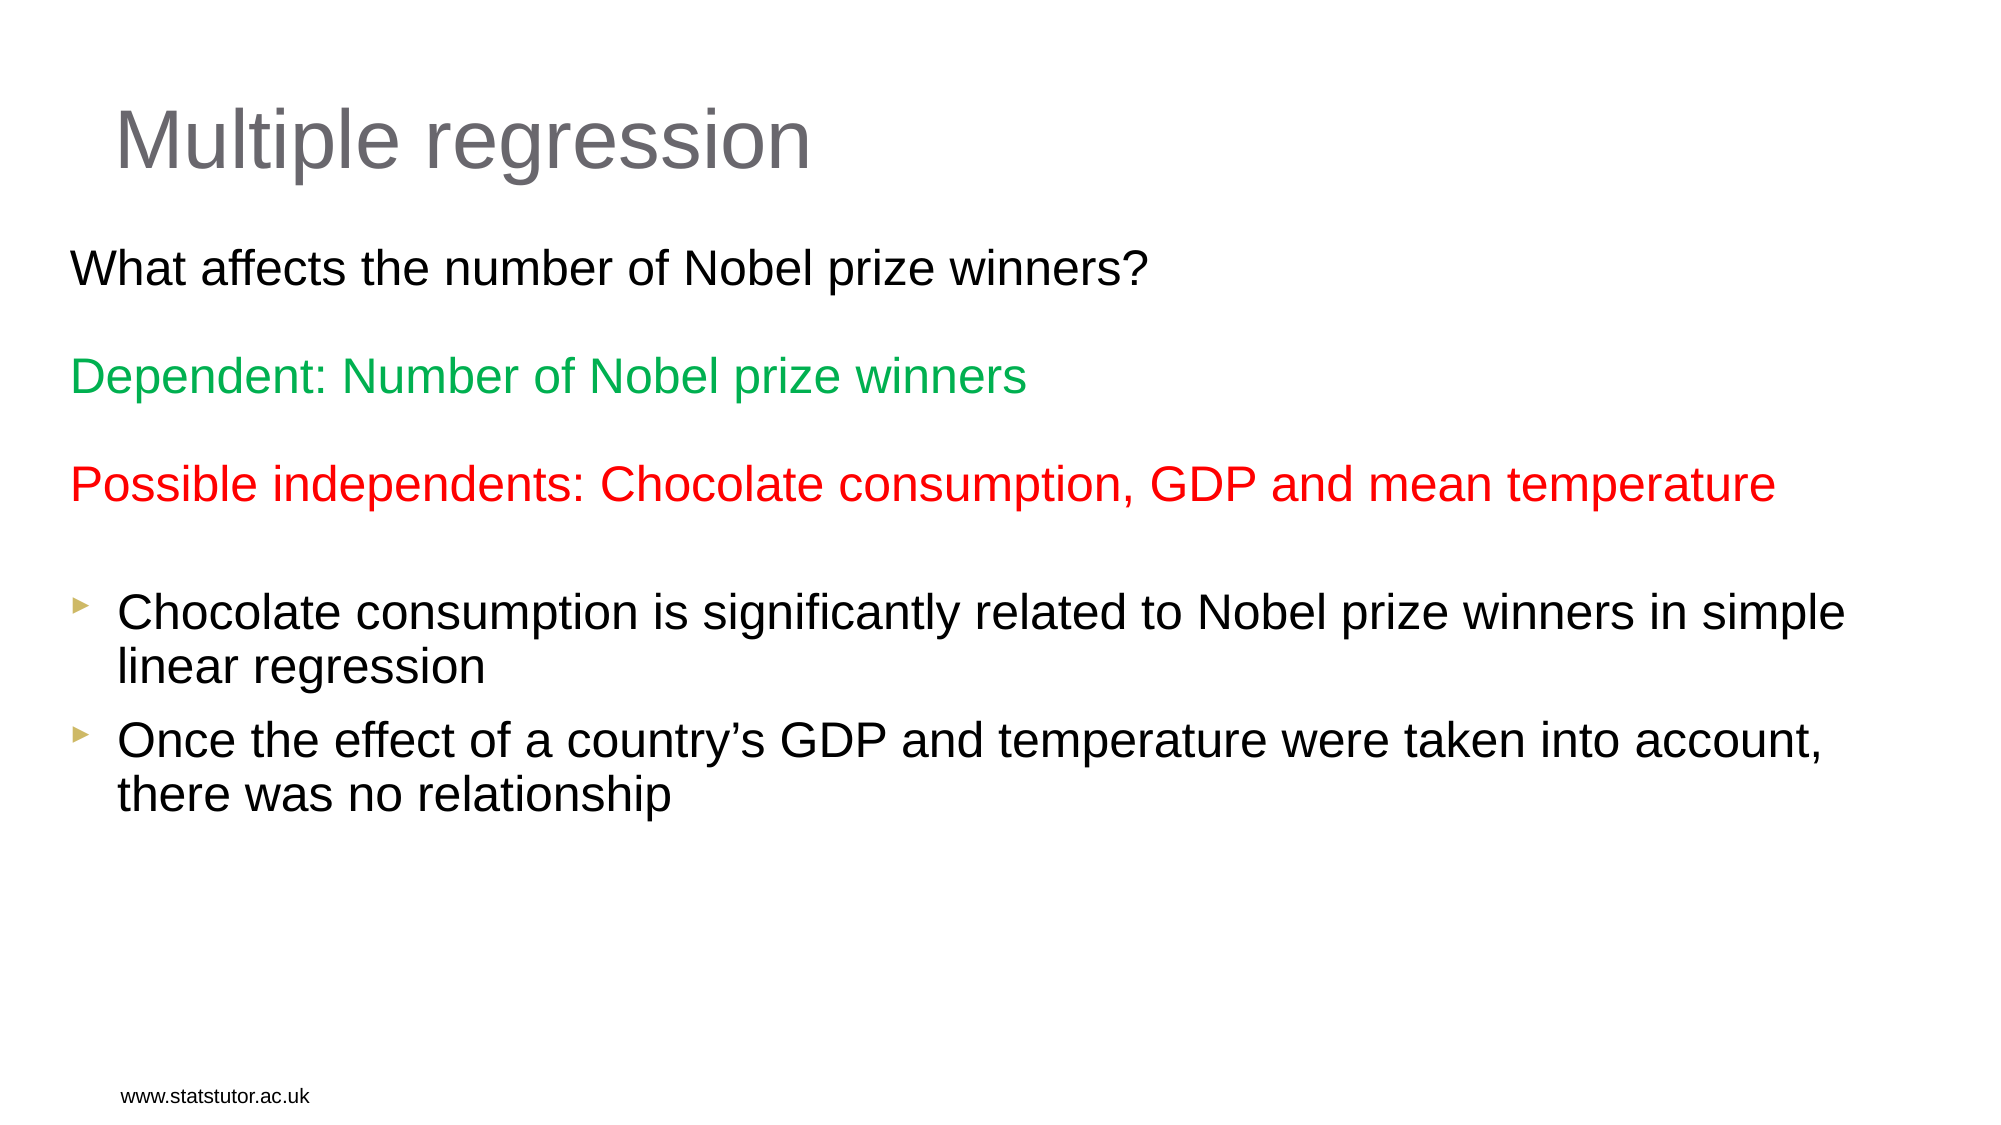

Multiple regression
What affects the number of Nobel prize winners?

Dependent: Number of Nobel prize winners

Possible independents: Chocolate consumption, GDP and mean temperature

Chocolate consumption is significantly related to Nobel prize winners in simple linear regression
Once the effect of a country’s GDP and temperature were taken into account, there was no relationship

www.statstutor.ac.uk